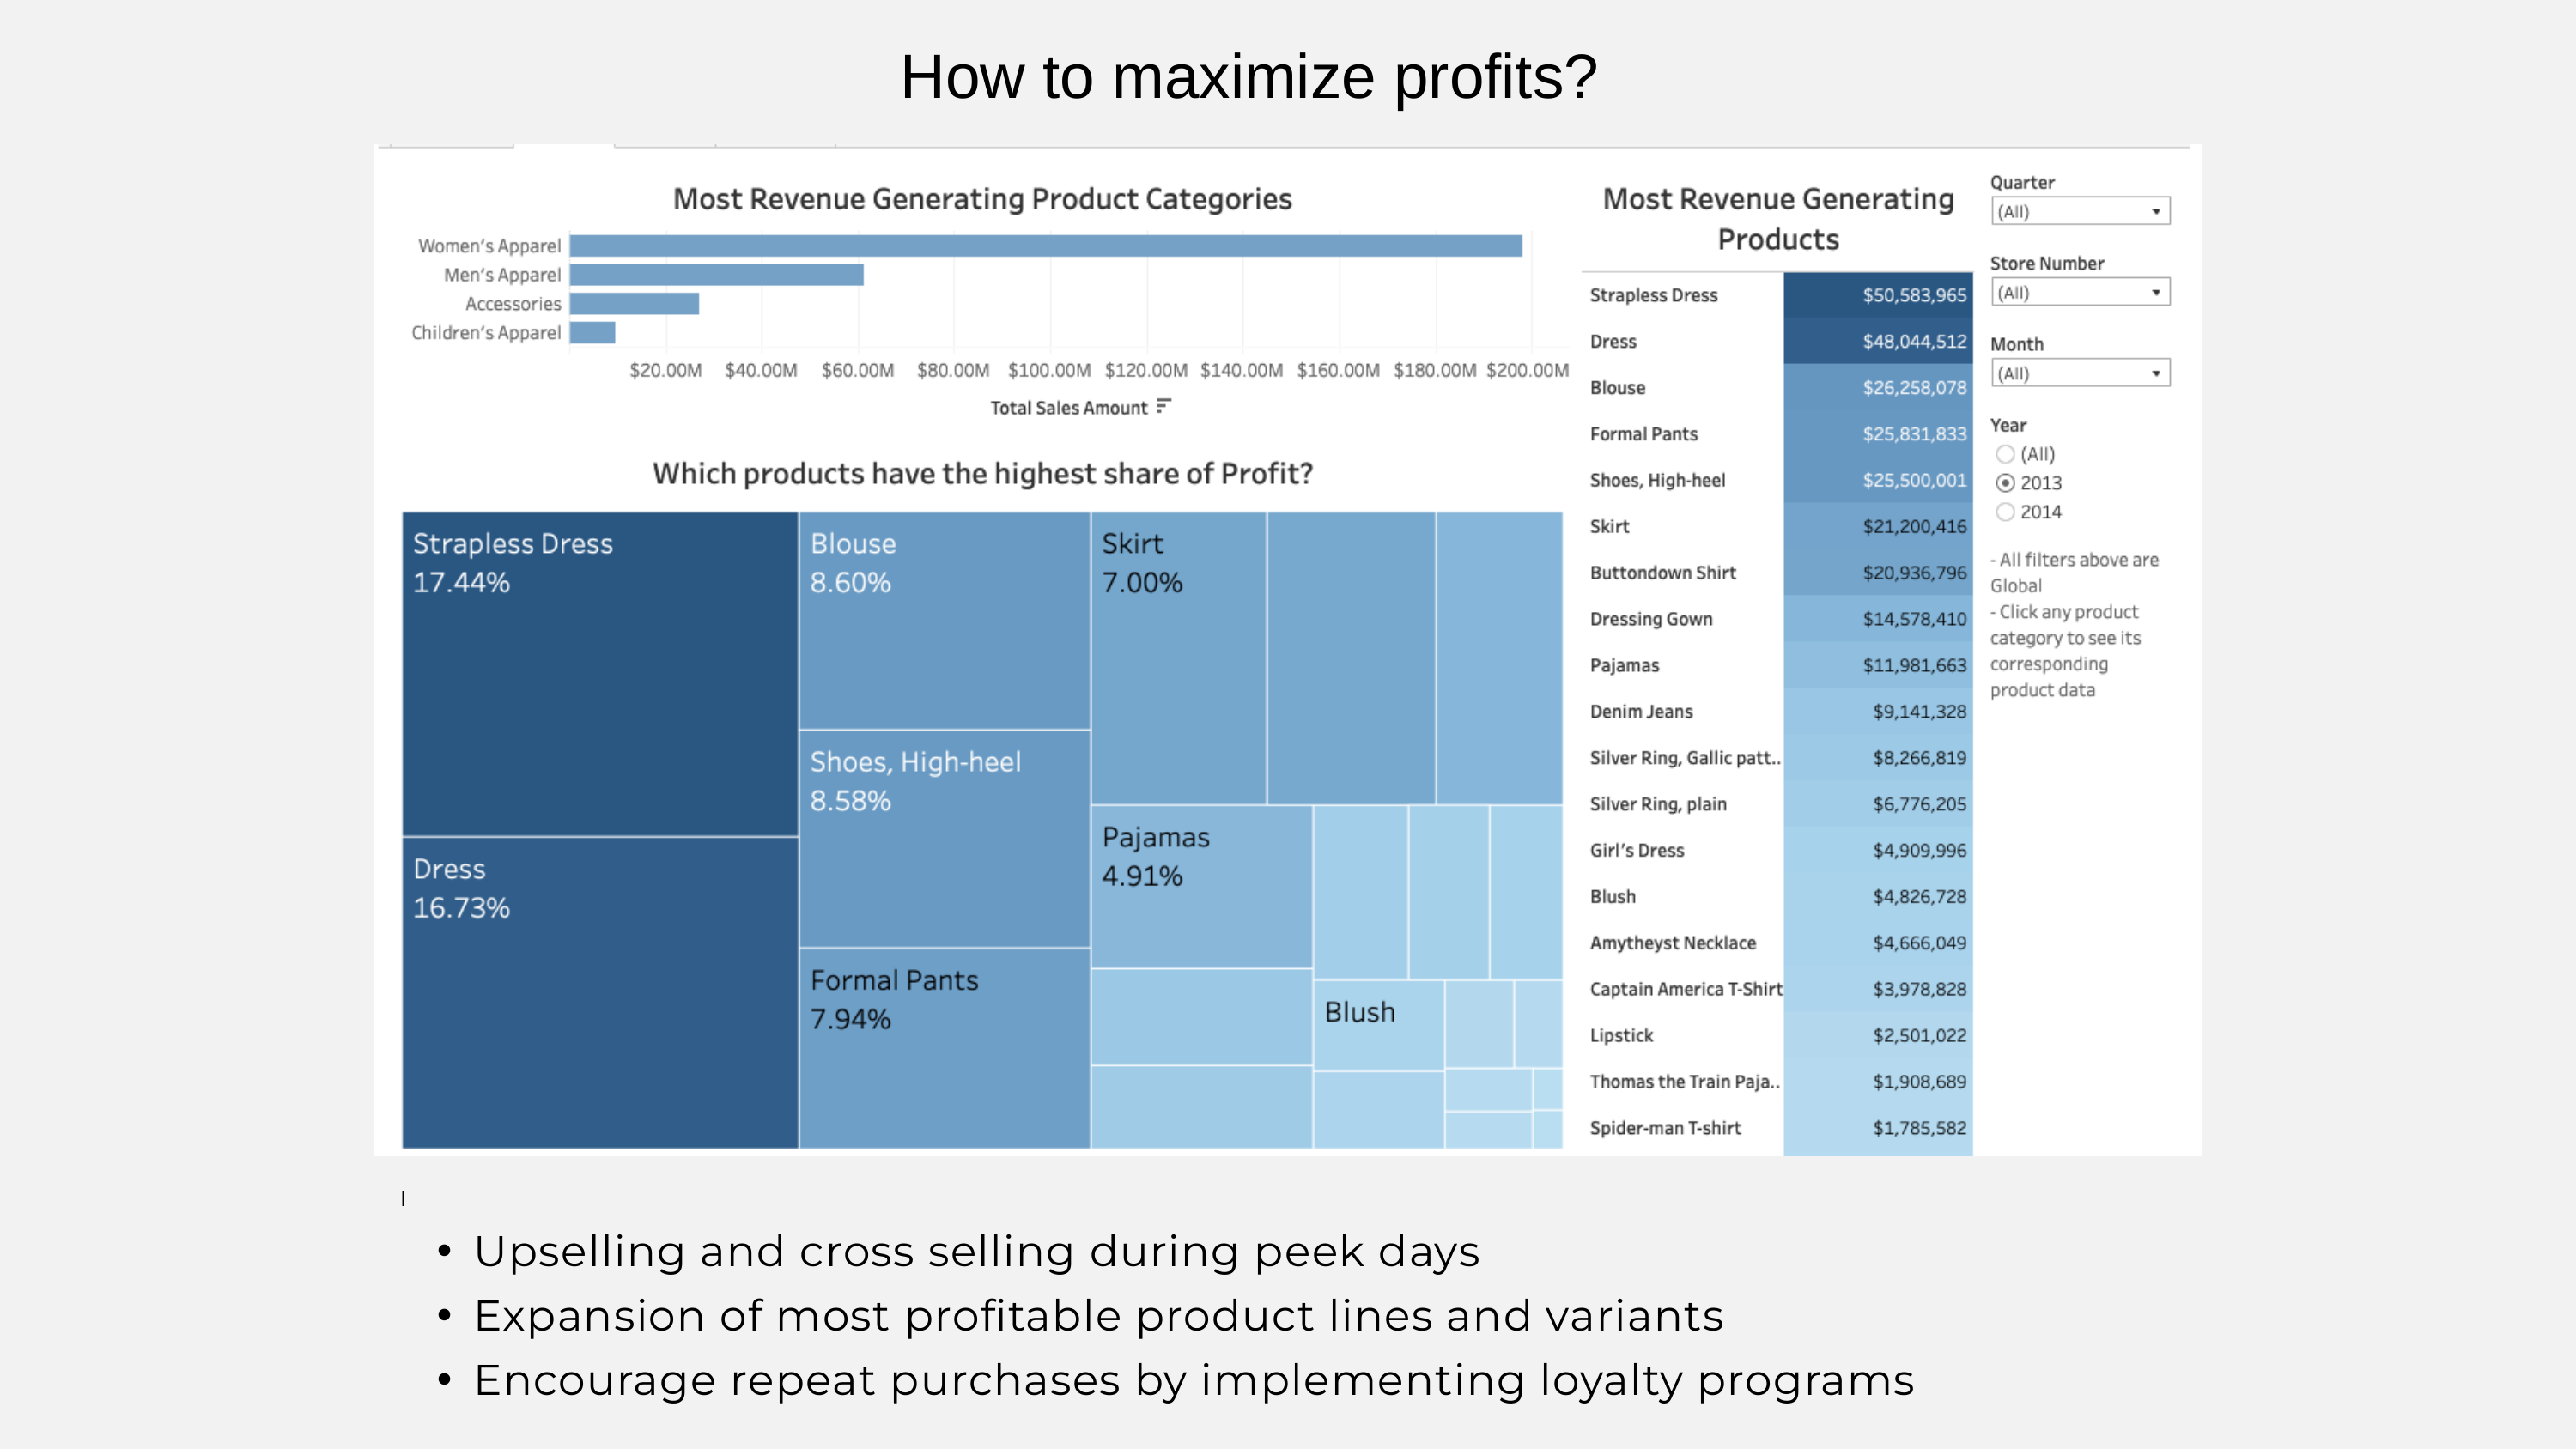

How to maximize profits?

I
Upselling and cross selling during peek days
Expansion of most profitable product lines and variants
Encourage repeat purchases by implementing loyalty programs